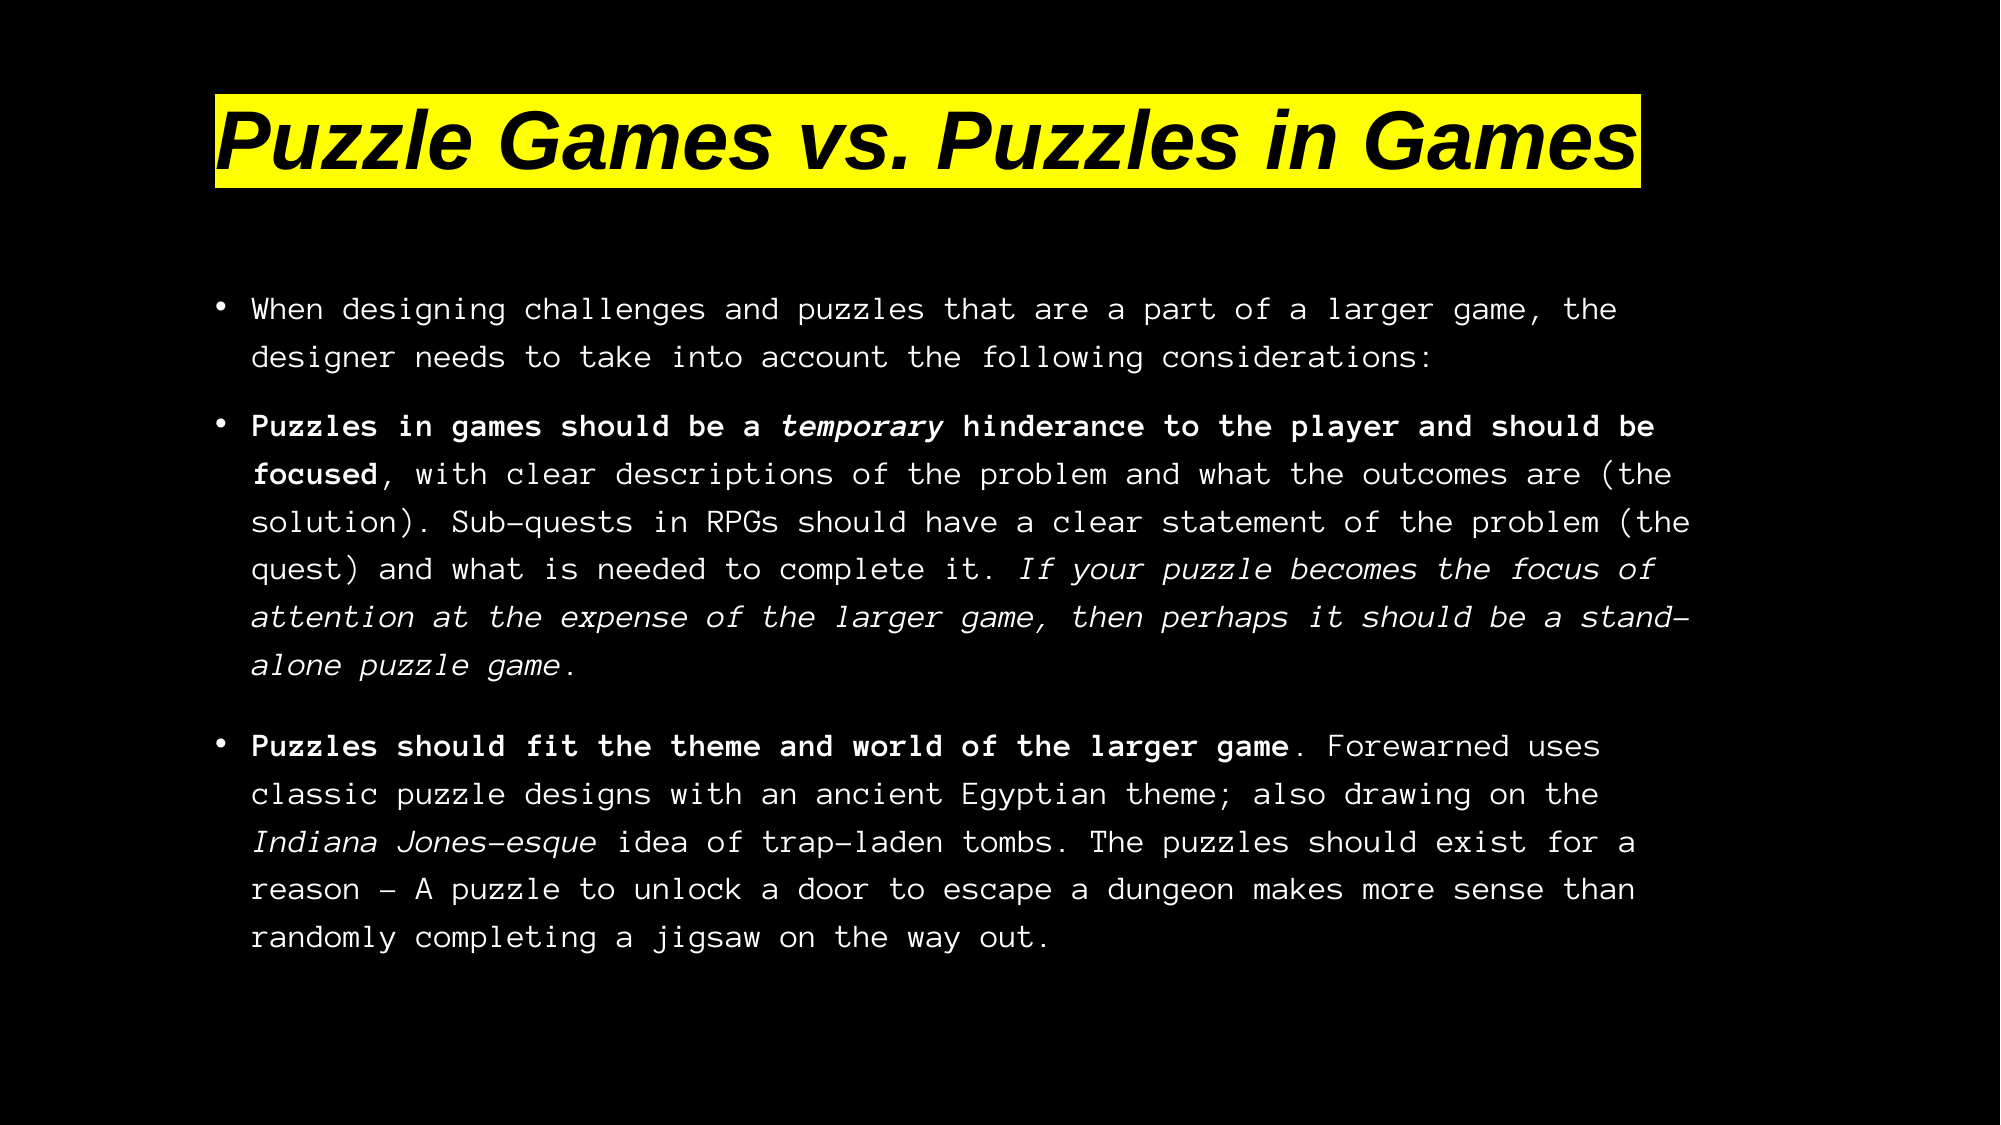

# Puzzle Games vs. Puzzles in Games
When designing challenges and puzzles that are a part of a larger game, the designer needs to take into account the following considerations:
Puzzles in games should be a temporary hinderance to the player and should be focused, with clear descriptions of the problem and what the outcomes are (the solution). Sub-quests in RPGs should have a clear statement of the problem (the quest) and what is needed to complete it. If your puzzle becomes the focus of attention at the expense of the larger game, then perhaps it should be a stand-alone puzzle game.
Puzzles should fit the theme and world of the larger game. Forewarned uses classic puzzle designs with an ancient Egyptian theme; also drawing on the Indiana Jones-esque idea of trap-laden tombs. The puzzles should exist for a reason – A puzzle to unlock a door to escape a dungeon makes more sense than randomly completing a jigsaw on the way out.